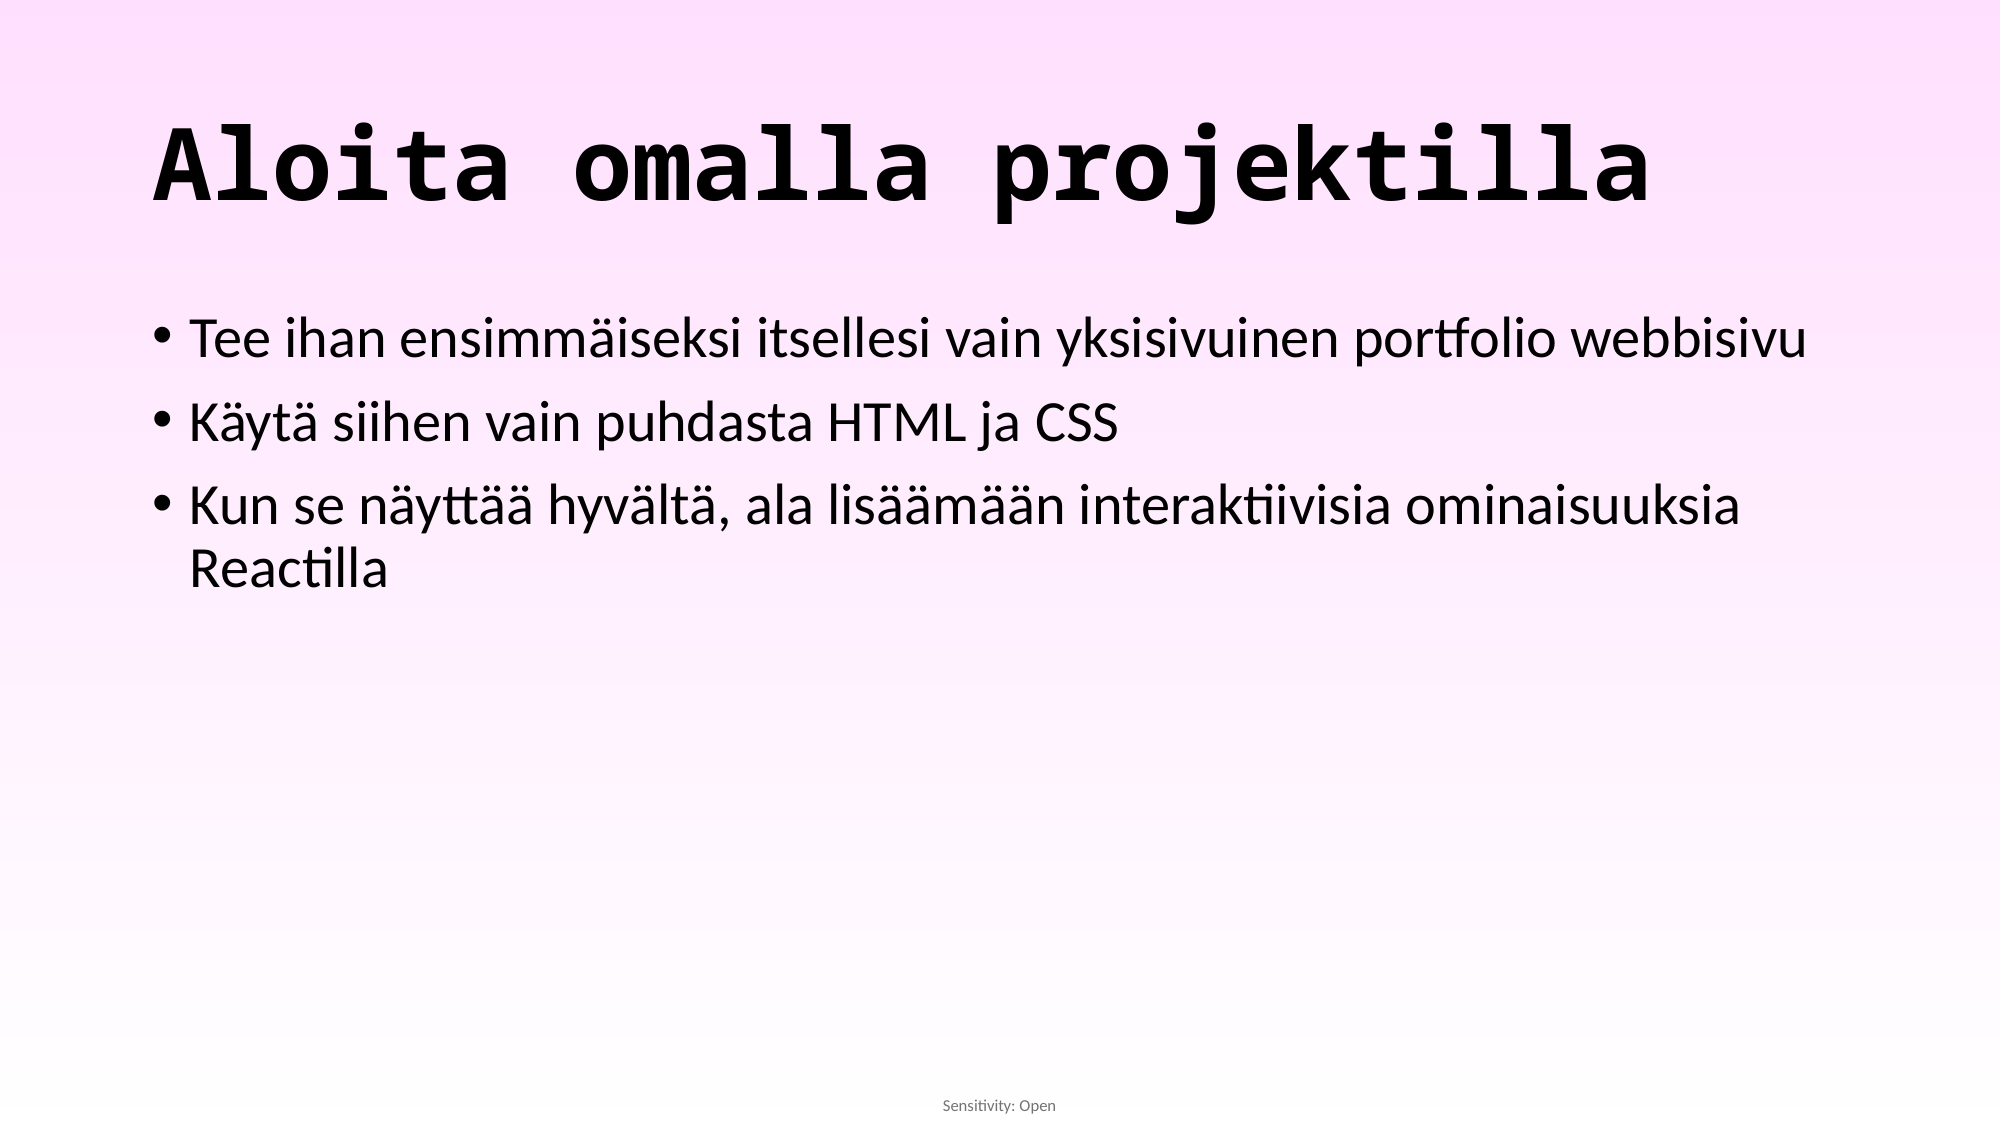

# Aloita omalla projektilla
Tee ihan ensimmäiseksi itsellesi vain yksisivuinen portfolio webbisivu
Käytä siihen vain puhdasta HTML ja CSS
Kun se näyttää hyvältä, ala lisäämään interaktiivisia ominaisuuksia Reactilla